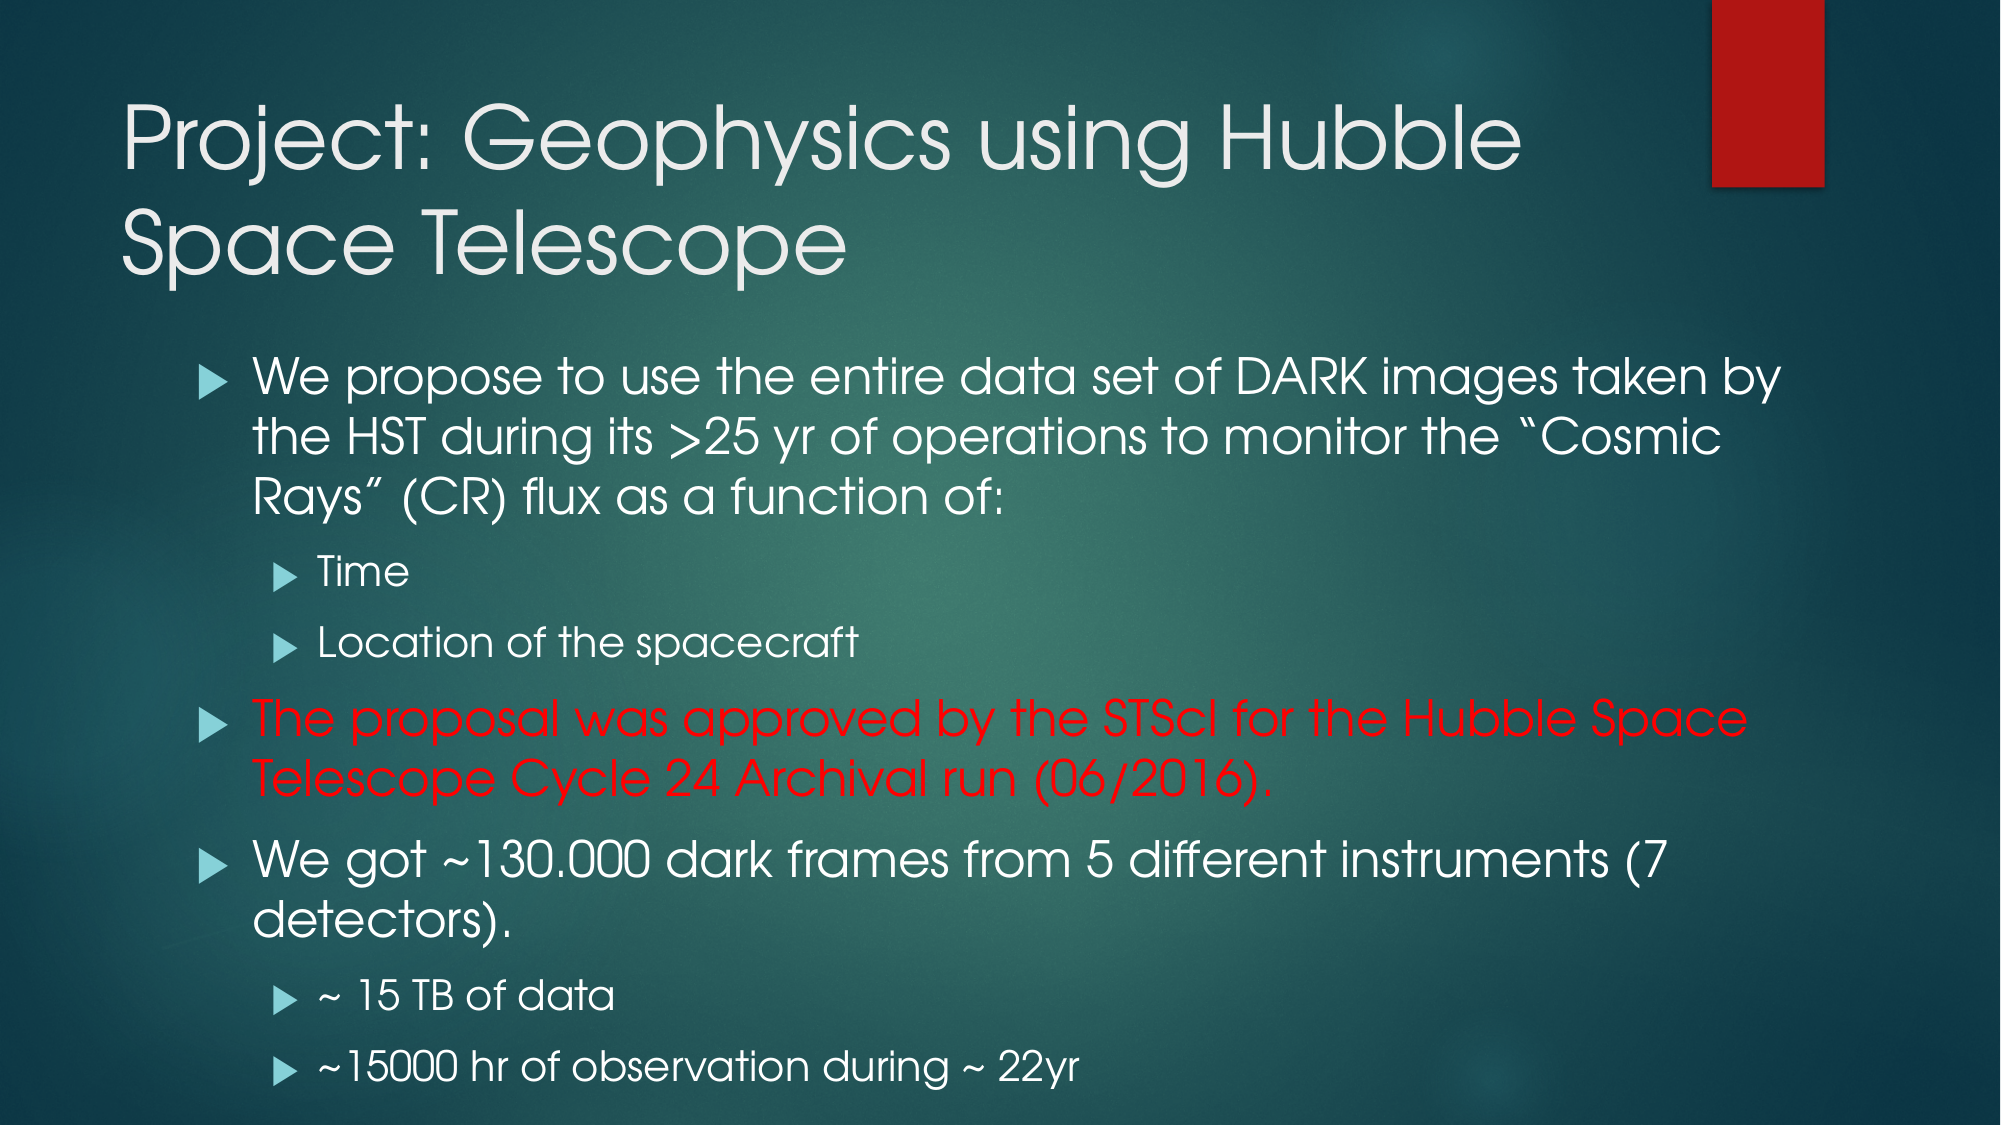

# Project: Geophysics using Hubble Space Telescope
We propose to use the entire data set of DARK images taken by the HST during its >25 yr of operations to monitor the “Cosmic Rays” (CR) flux as a function of:
Time
Location of the spacecraft
The proposal was approved by the STScI for the Hubble Space Telescope Cycle 24 Archival run (06/2016).
We got ~130.000 dark frames from 5 different instruments (7 detectors).
~ 15 TB of data
~15000 hr of observation during ~ 22yr